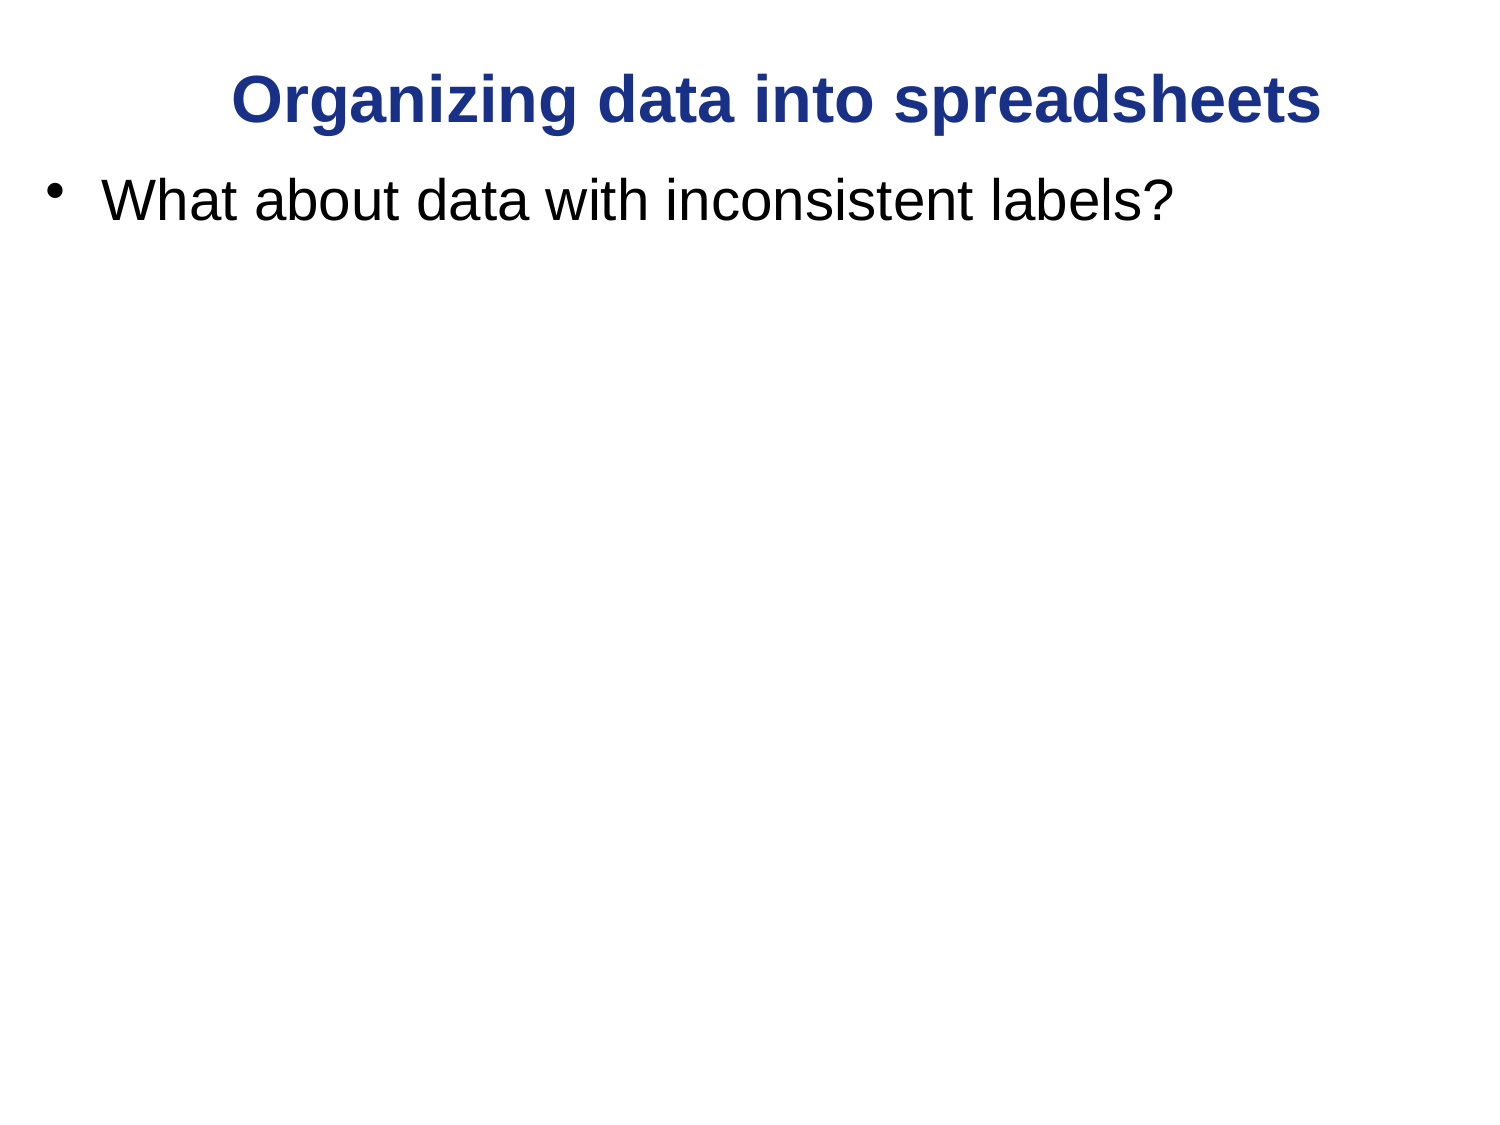

# Organizing data into spreadsheets
What about data with inconsistent labels?